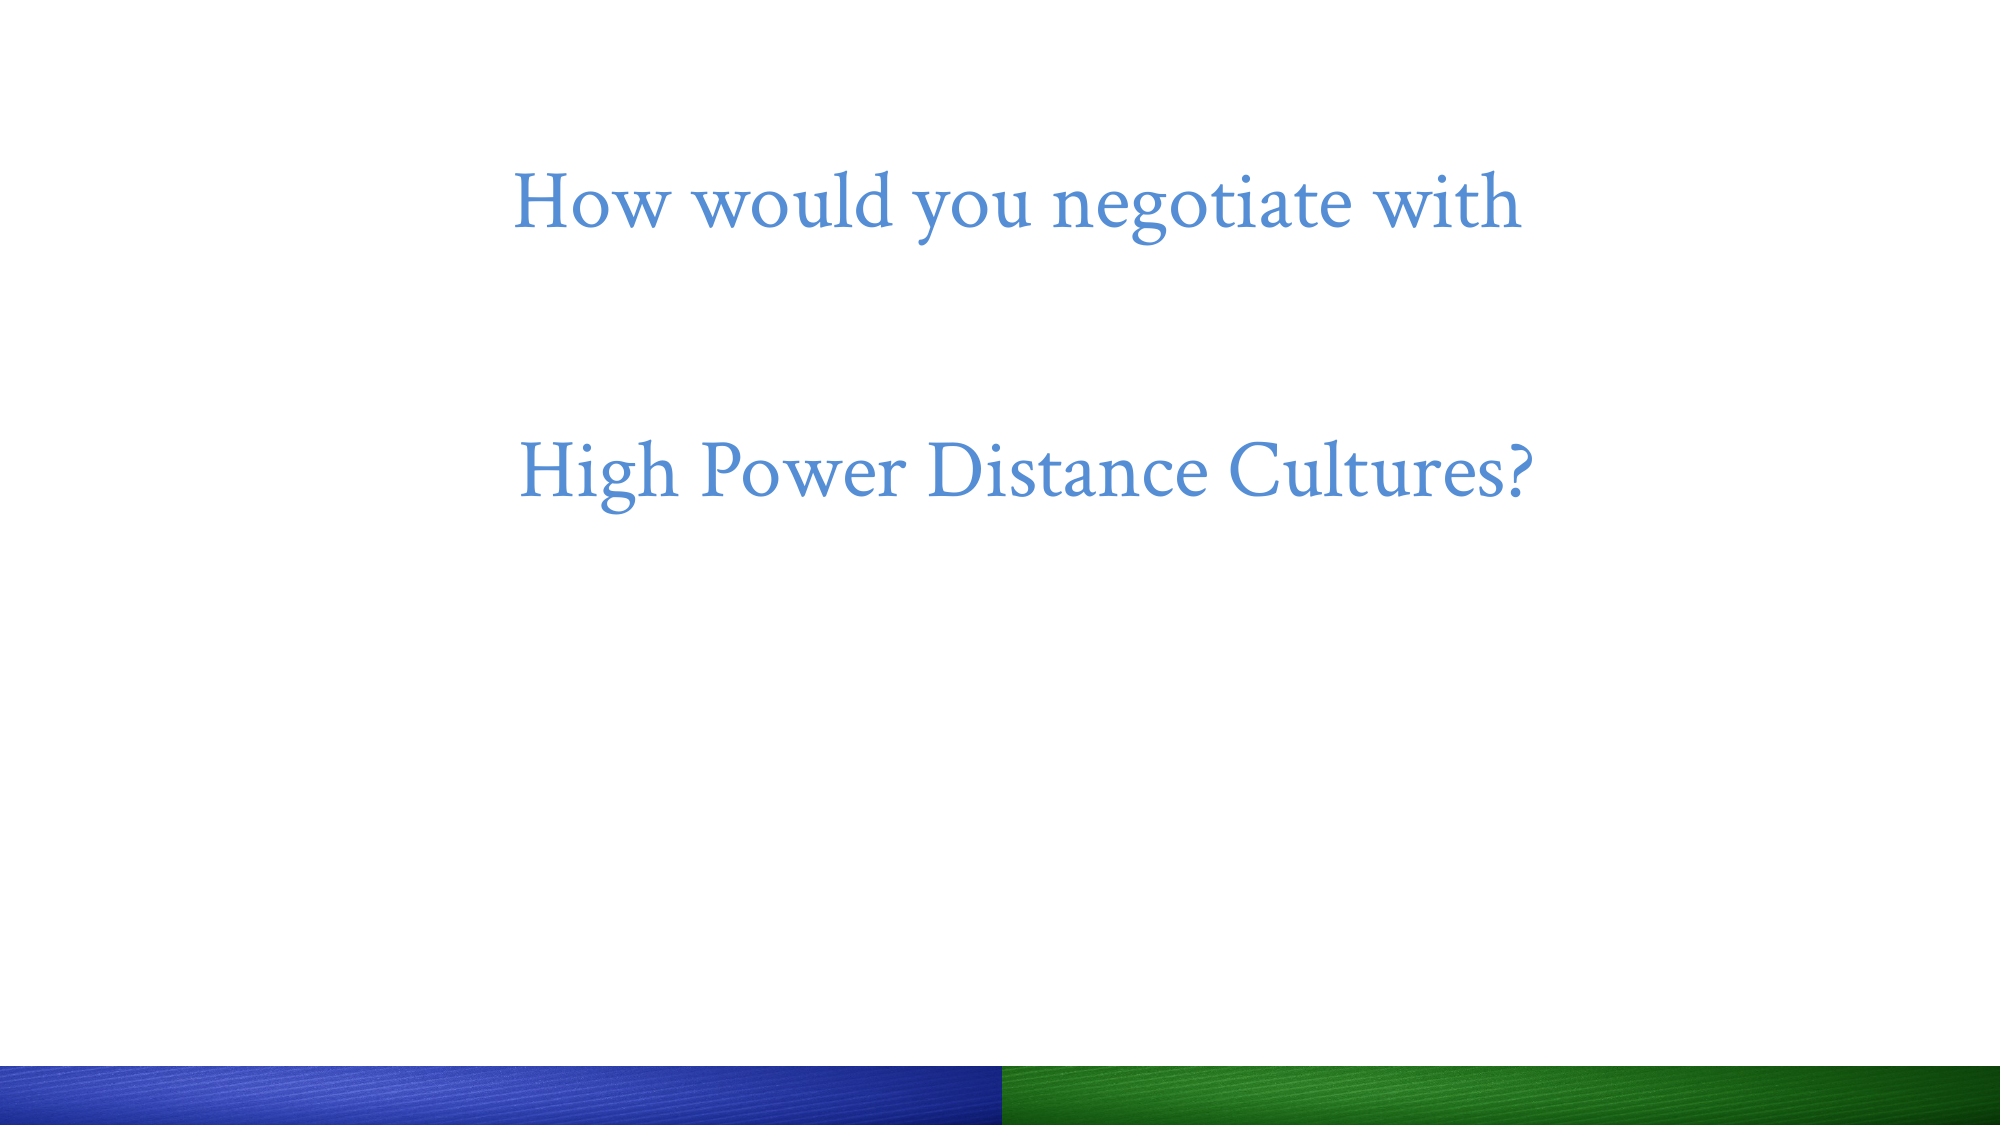

# How would you negotiate with High Power Distance Cultures?